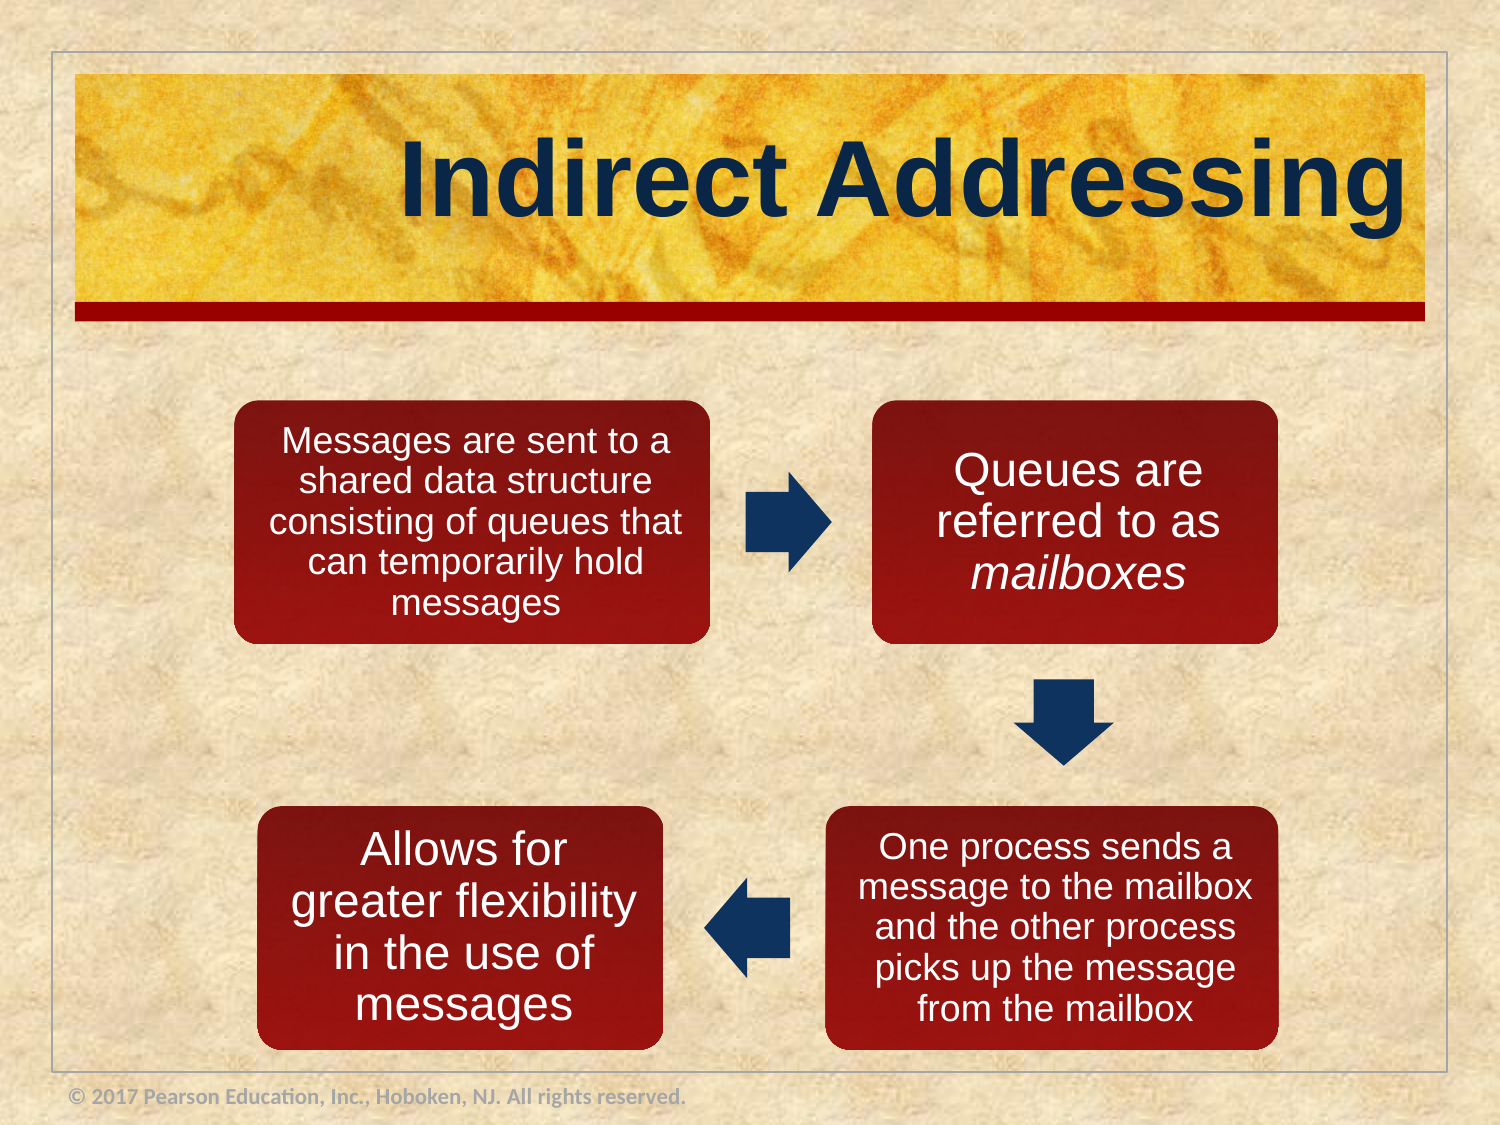

# Indirect Addressing
Messages are sent to a shared data structure consisting of queues that can temporarily hold messages

Queues are referred to as mailboxes

One process sends a message to the mailbox and the other process picks up the message from the mailbox

Allows for greater flexibility in the use of messages
© 2017 Pearson Education, Inc., Hoboken, NJ. All rights reserved.